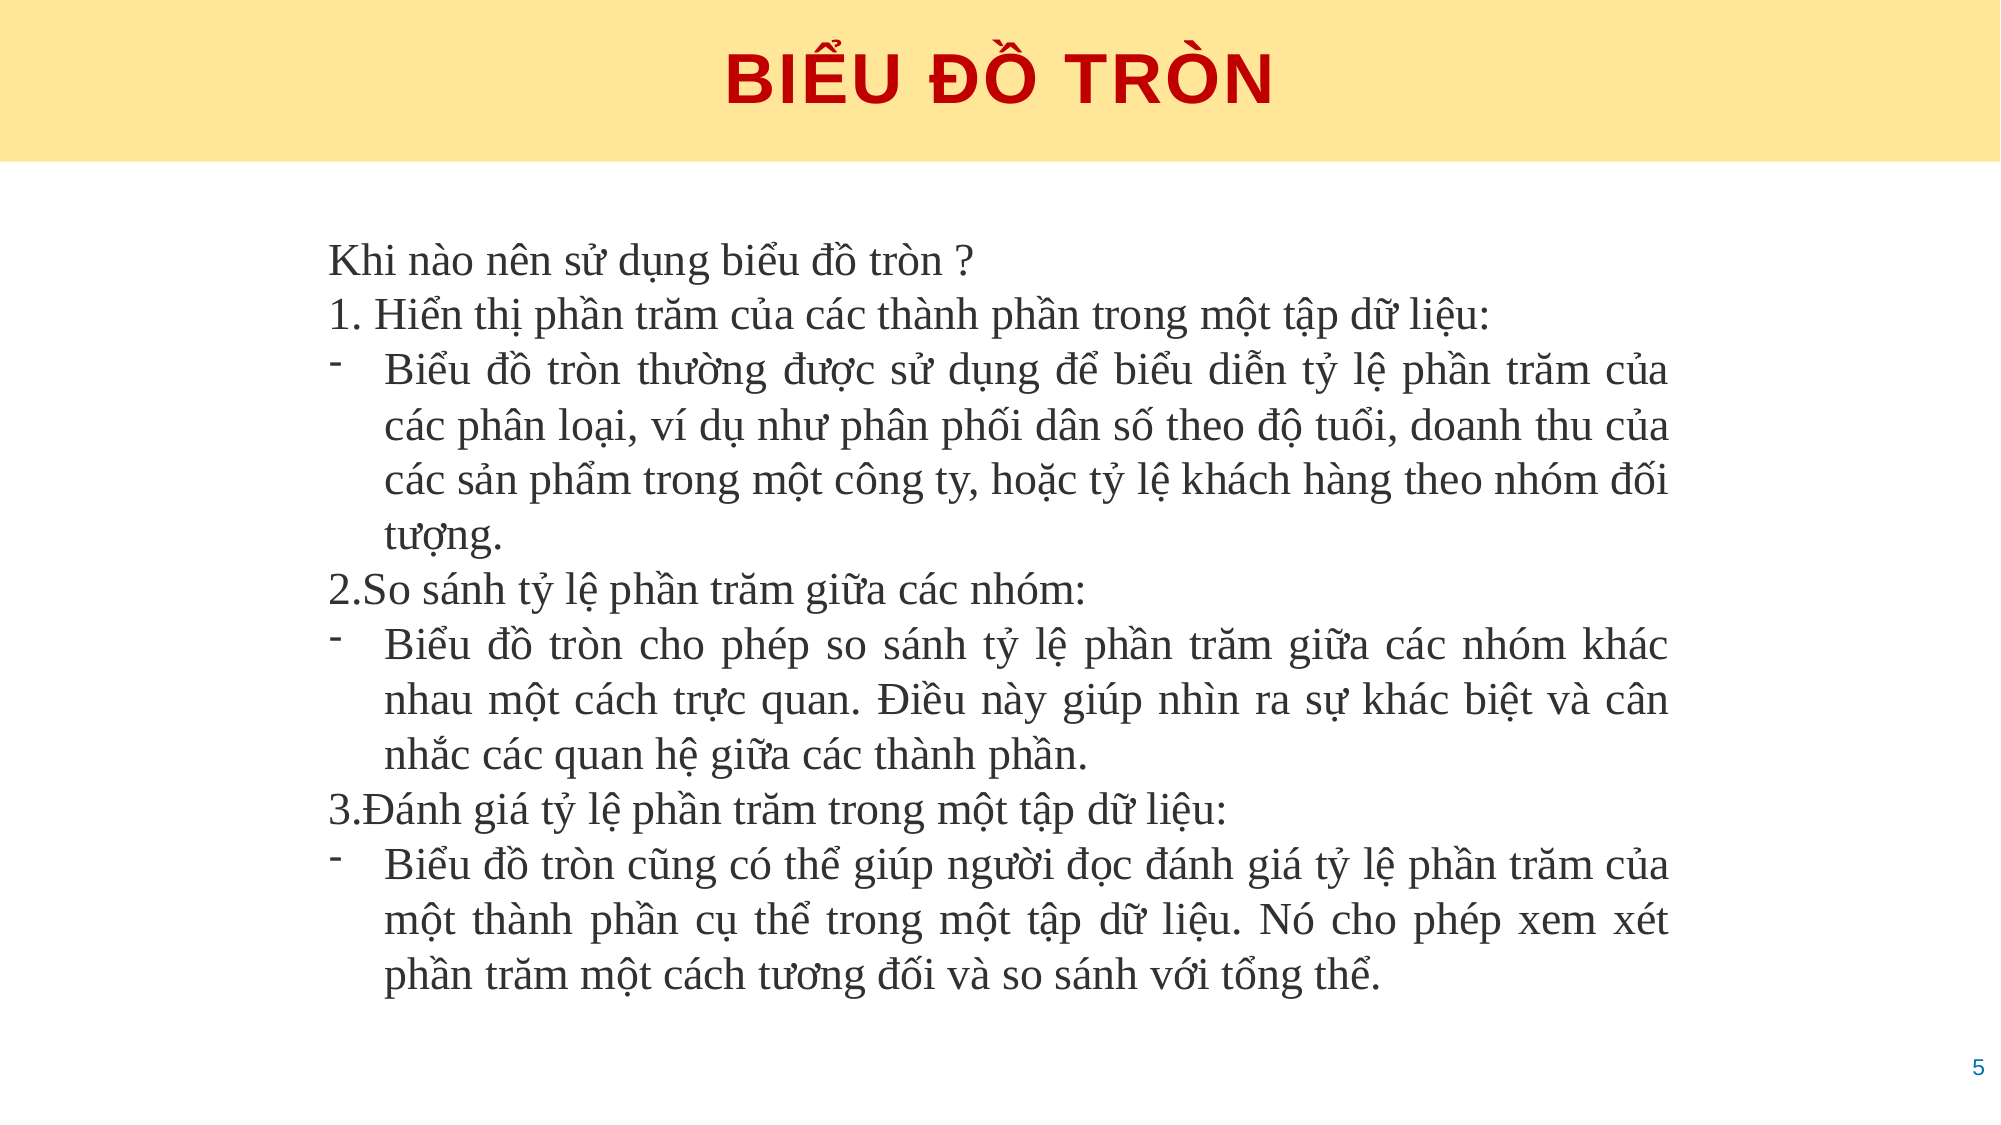

# BIỂU ĐỒ TRÒN
Khi nào nên sử dụng biểu đồ tròn ?
1. Hiển thị phần trăm của các thành phần trong một tập dữ liệu:
Biểu đồ tròn thường được sử dụng để biểu diễn tỷ lệ phần trăm của các phân loại, ví dụ như phân phối dân số theo độ tuổi, doanh thu của các sản phẩm trong một công ty, hoặc tỷ lệ khách hàng theo nhóm đối tượng.
2.So sánh tỷ lệ phần trăm giữa các nhóm:
Biểu đồ tròn cho phép so sánh tỷ lệ phần trăm giữa các nhóm khác nhau một cách trực quan. Điều này giúp nhìn ra sự khác biệt và cân nhắc các quan hệ giữa các thành phần.
3.Đánh giá tỷ lệ phần trăm trong một tập dữ liệu:
Biểu đồ tròn cũng có thể giúp người đọc đánh giá tỷ lệ phần trăm của một thành phần cụ thể trong một tập dữ liệu. Nó cho phép xem xét phần trăm một cách tương đối và so sánh với tổng thể.

5